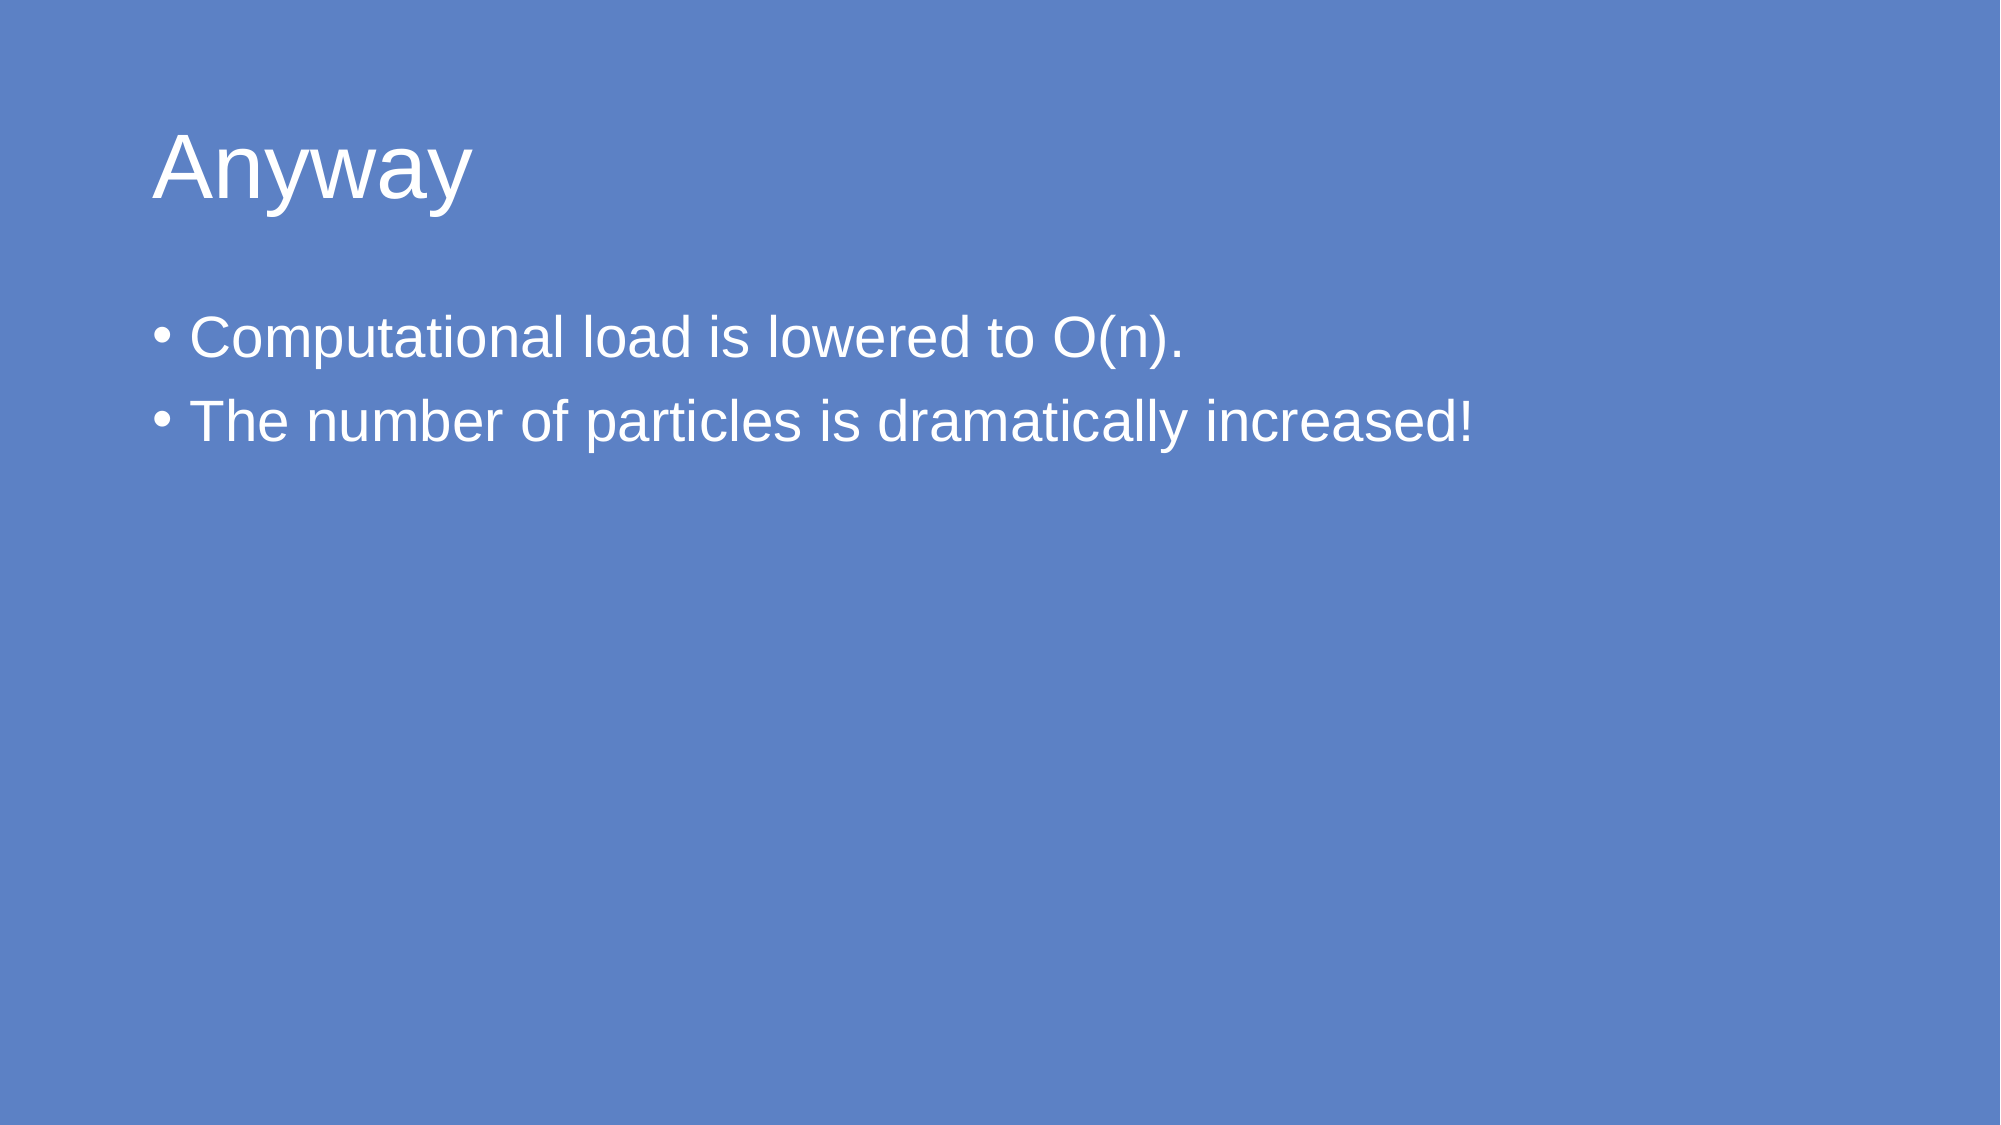

# Anyway
Computational load is lowered to O(n).
The number of particles is dramatically increased!